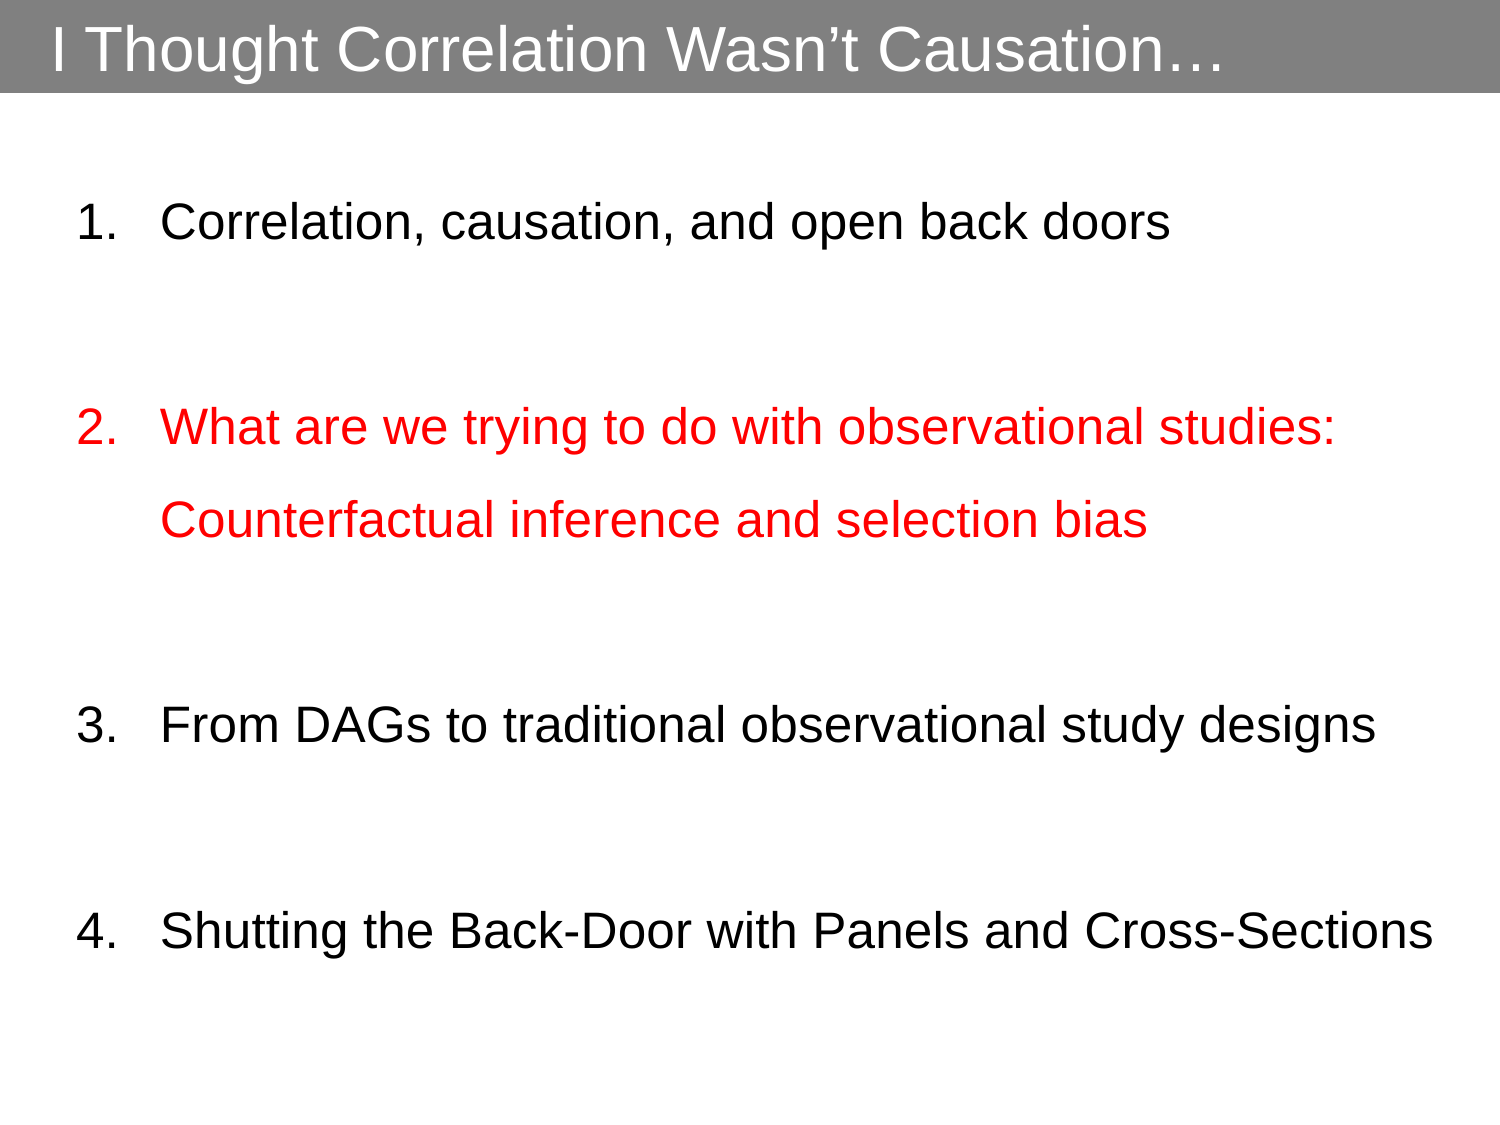

# I Thought Correlation Wasn’t Causation…
Correlation, causation, and open back doors

What are we trying to do with observational studies: Counterfactual inference and selection bias

From DAGs to traditional observational study designs

Shutting the Back-Door with Panels and Cross-Sections